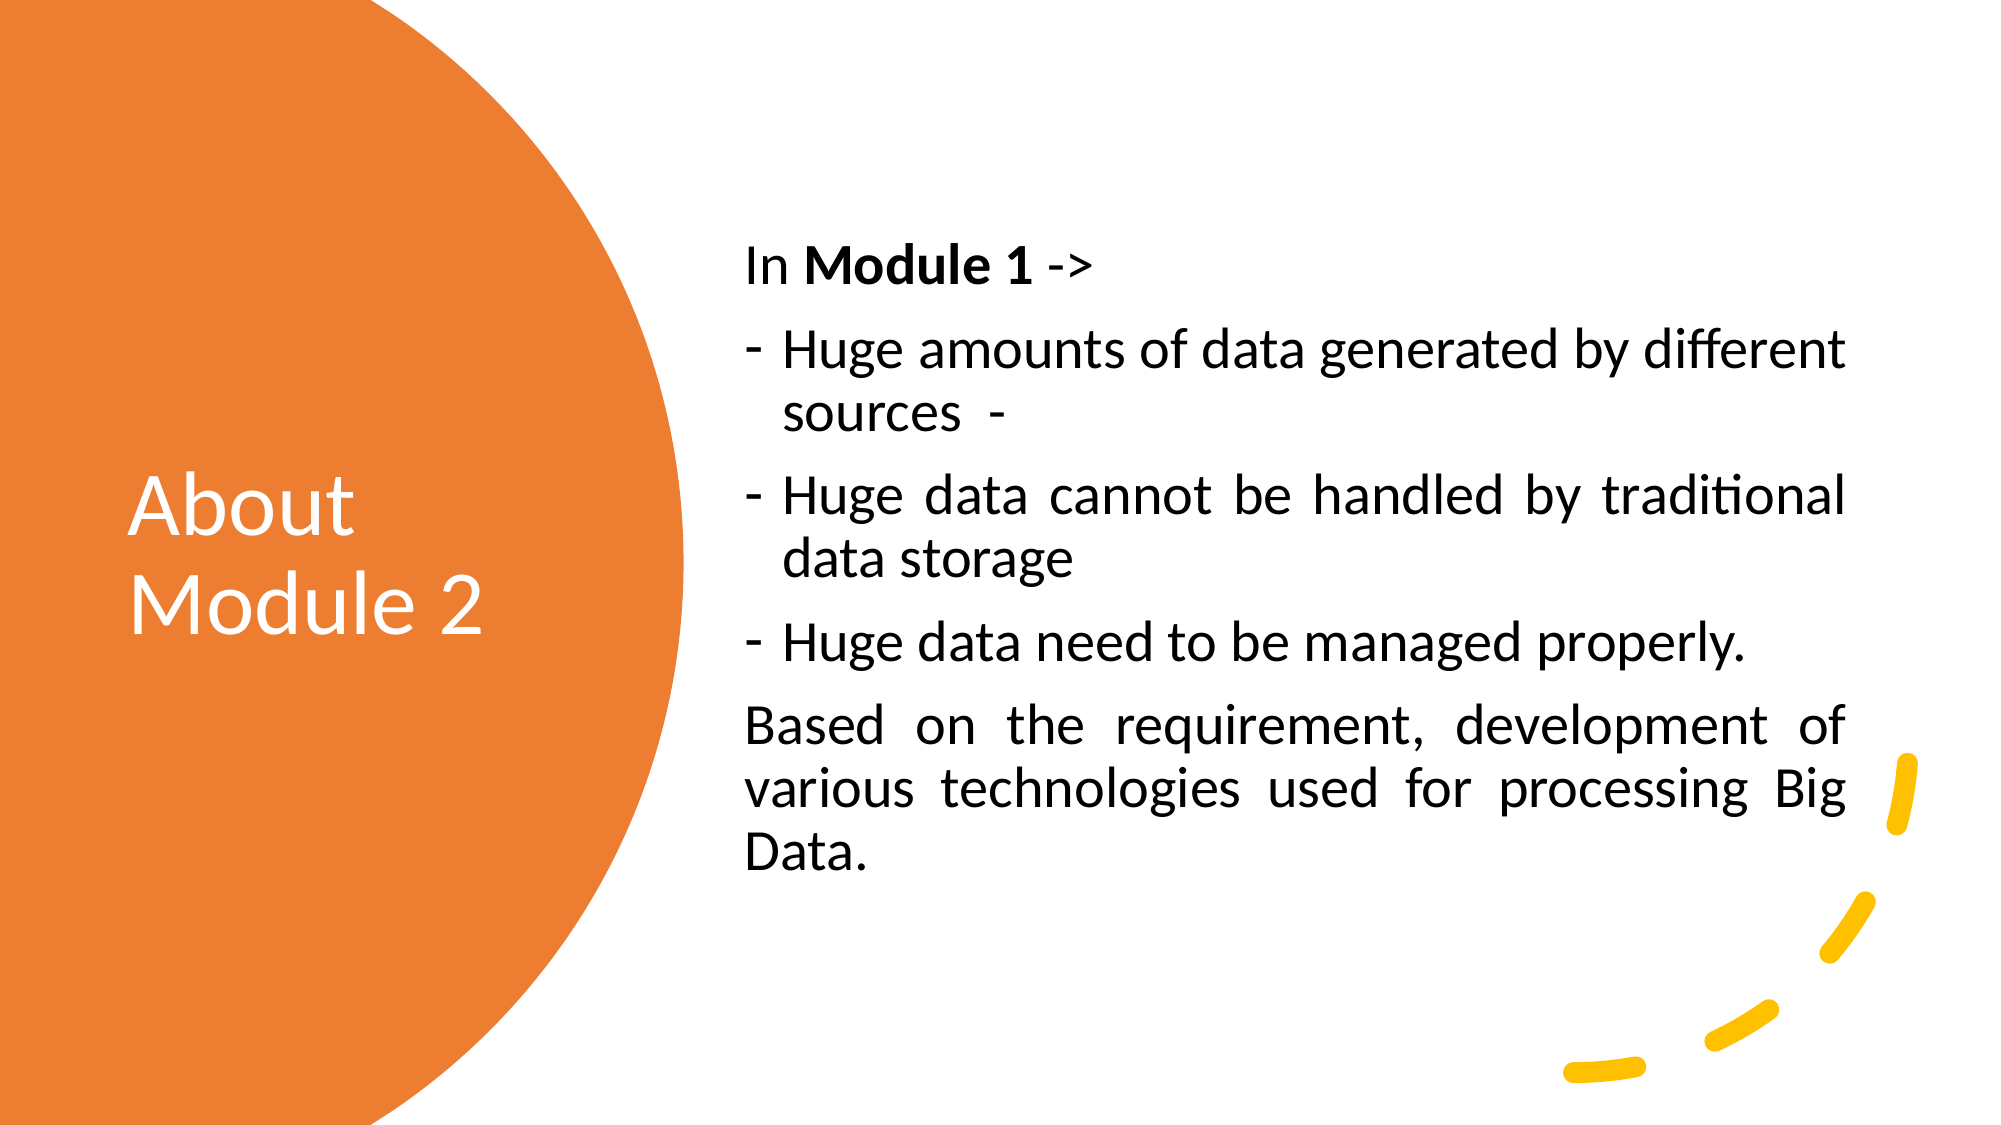

In Module 1 ->
Huge amounts of data generated by different sources  -
Huge data cannot be handled by traditional data storage
Huge data need to be managed properly.
Based on the requirement, development of various technologies used for processing Big Data.

# About Module 2